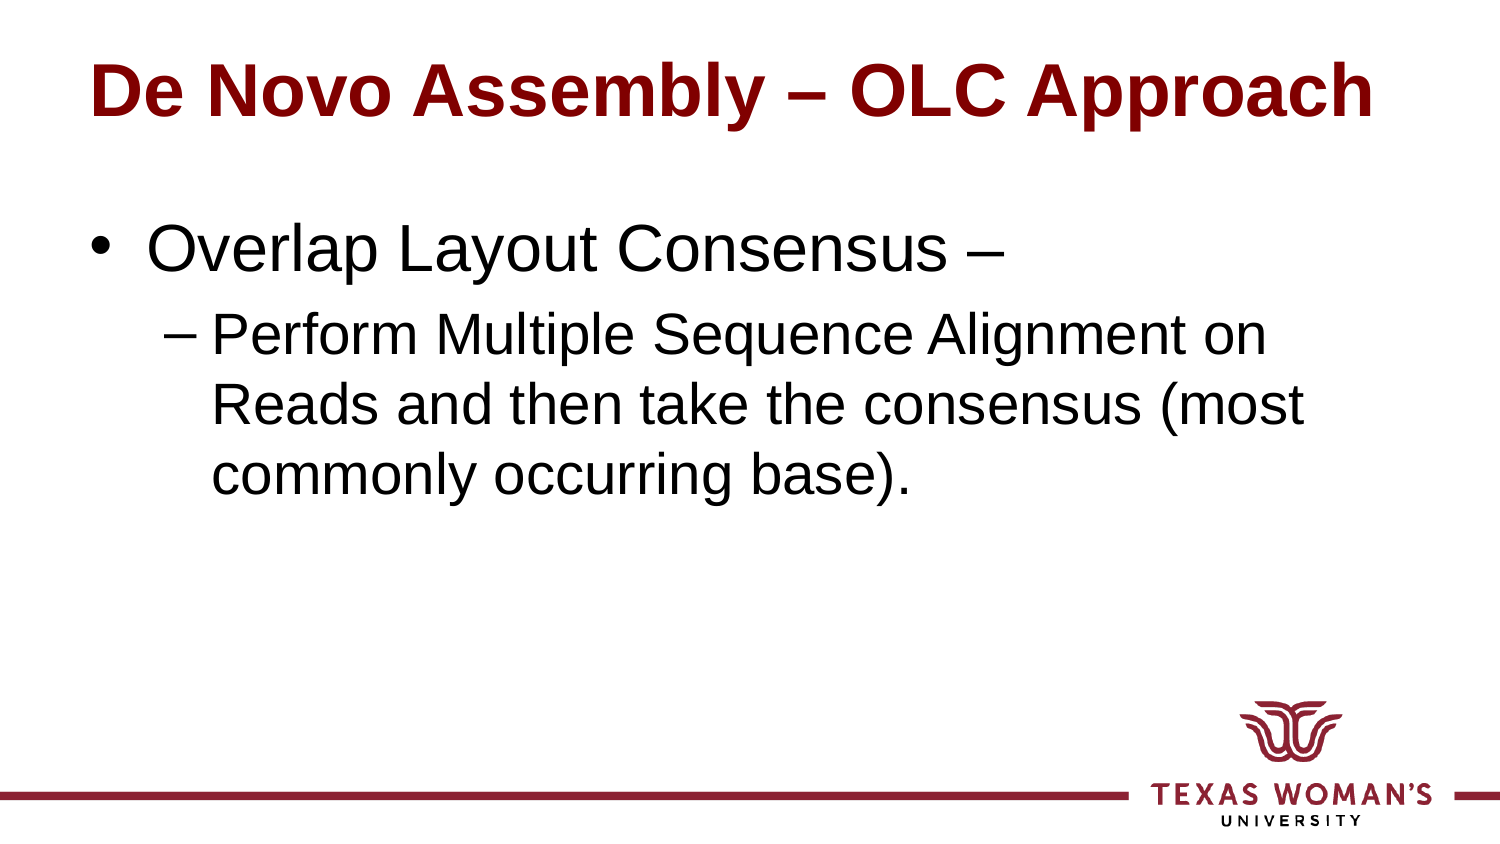

# De Novo Assembly – OLC Approach
Overlap Layout Consensus –
Perform Multiple Sequence Alignment on Reads and then take the consensus (most commonly occurring base).